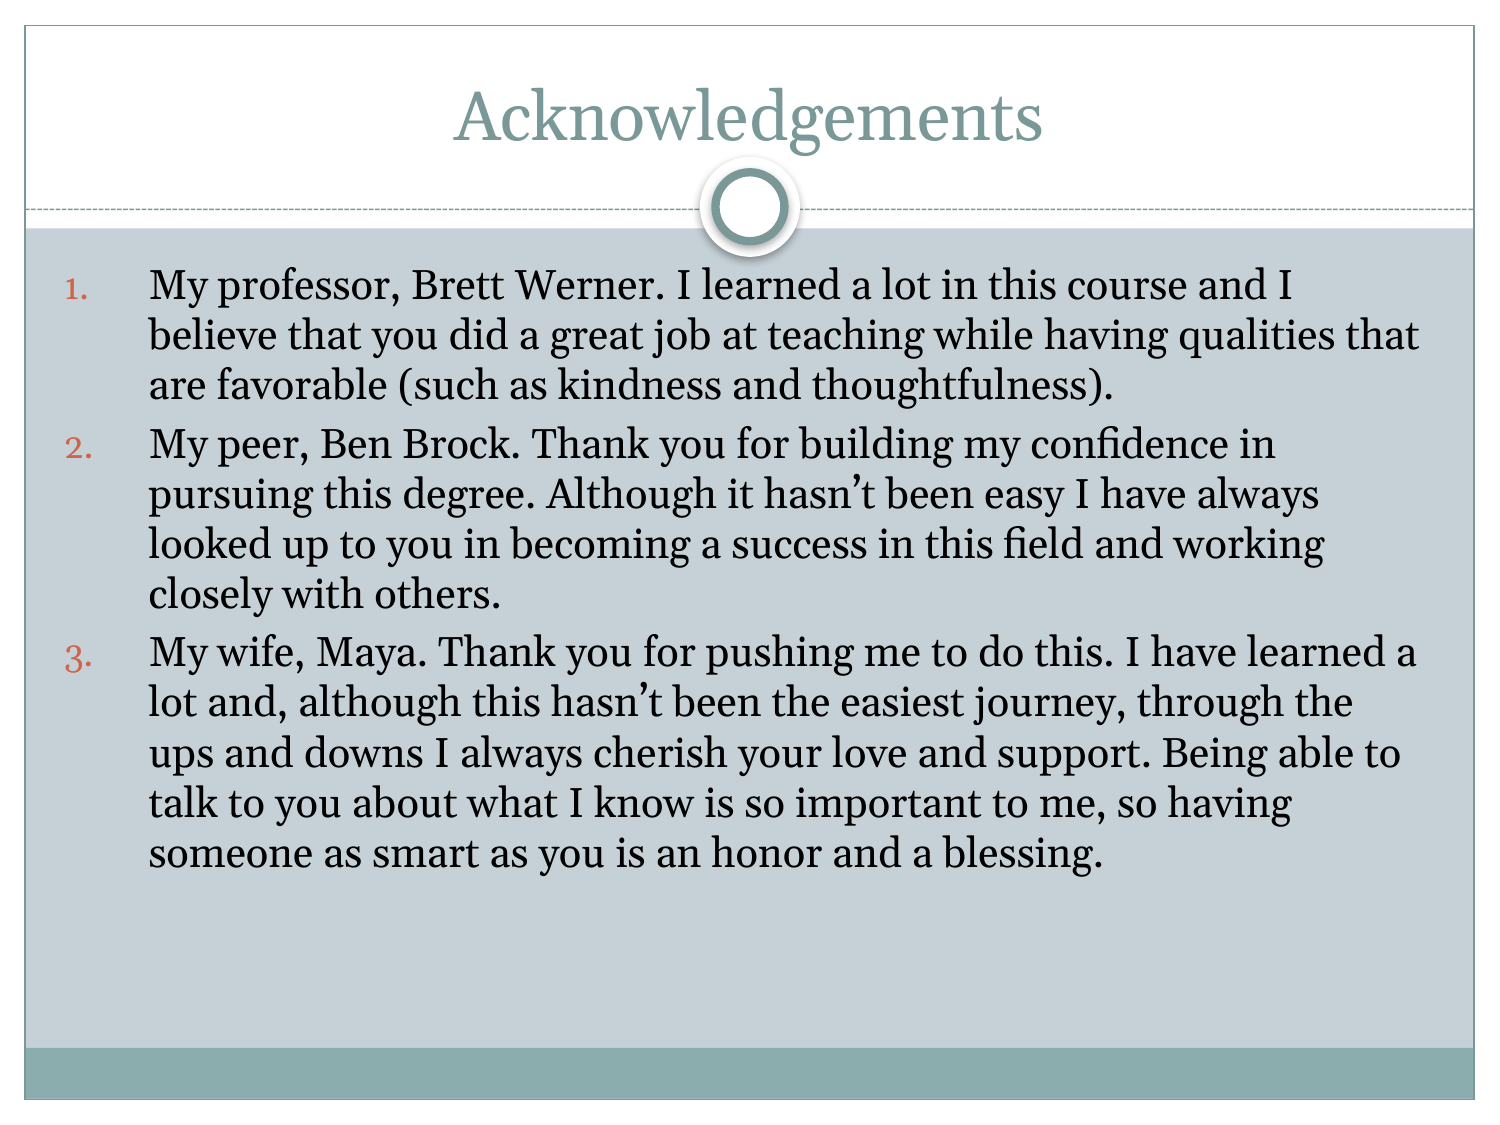

# Acknowledgements
My professor, Brett Werner. I learned a lot in this course and I believe that you did a great job at teaching while having qualities that are favorable (such as kindness and thoughtfulness).
My peer, Ben Brock. Thank you for building my confidence in pursuing this degree. Although it hasn’t been easy I have always looked up to you in becoming a success in this field and working closely with others.
My wife, Maya. Thank you for pushing me to do this. I have learned a lot and, although this hasn’t been the easiest journey, through the ups and downs I always cherish your love and support. Being able to talk to you about what I know is so important to me, so having someone as smart as you is an honor and a blessing.